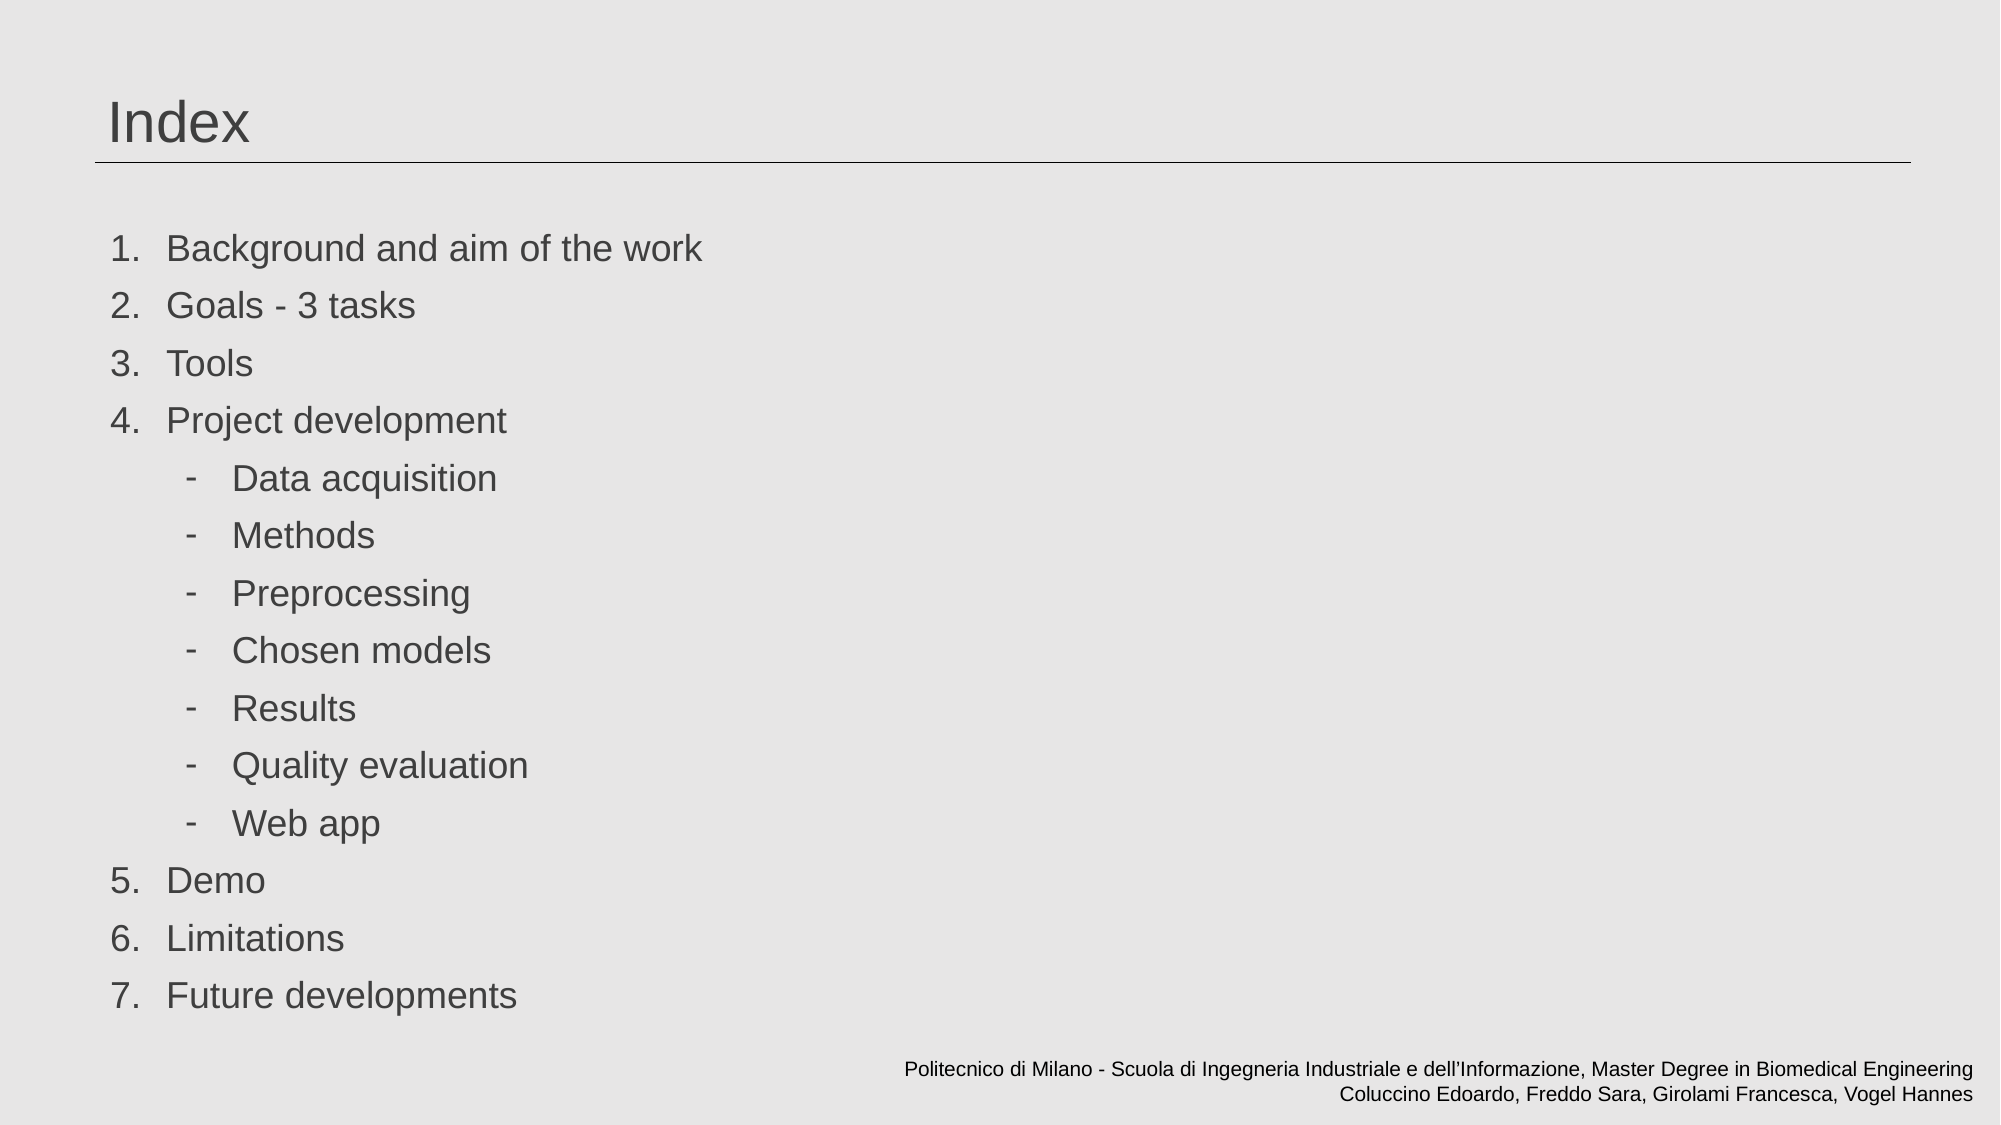

Index
Background and aim of the work
Goals - 3 tasks
Tools
Project development
Data acquisition
Methods
Preprocessing
Chosen models
Results
Quality evaluation
Web app
Demo
Limitations
Future developments
Politecnico di Milano - Scuola di Ingegneria Industriale e dell’Informazione, Master Degree in Biomedical Engineering
Coluccino Edoardo, Freddo Sara, Girolami Francesca, Vogel Hannes